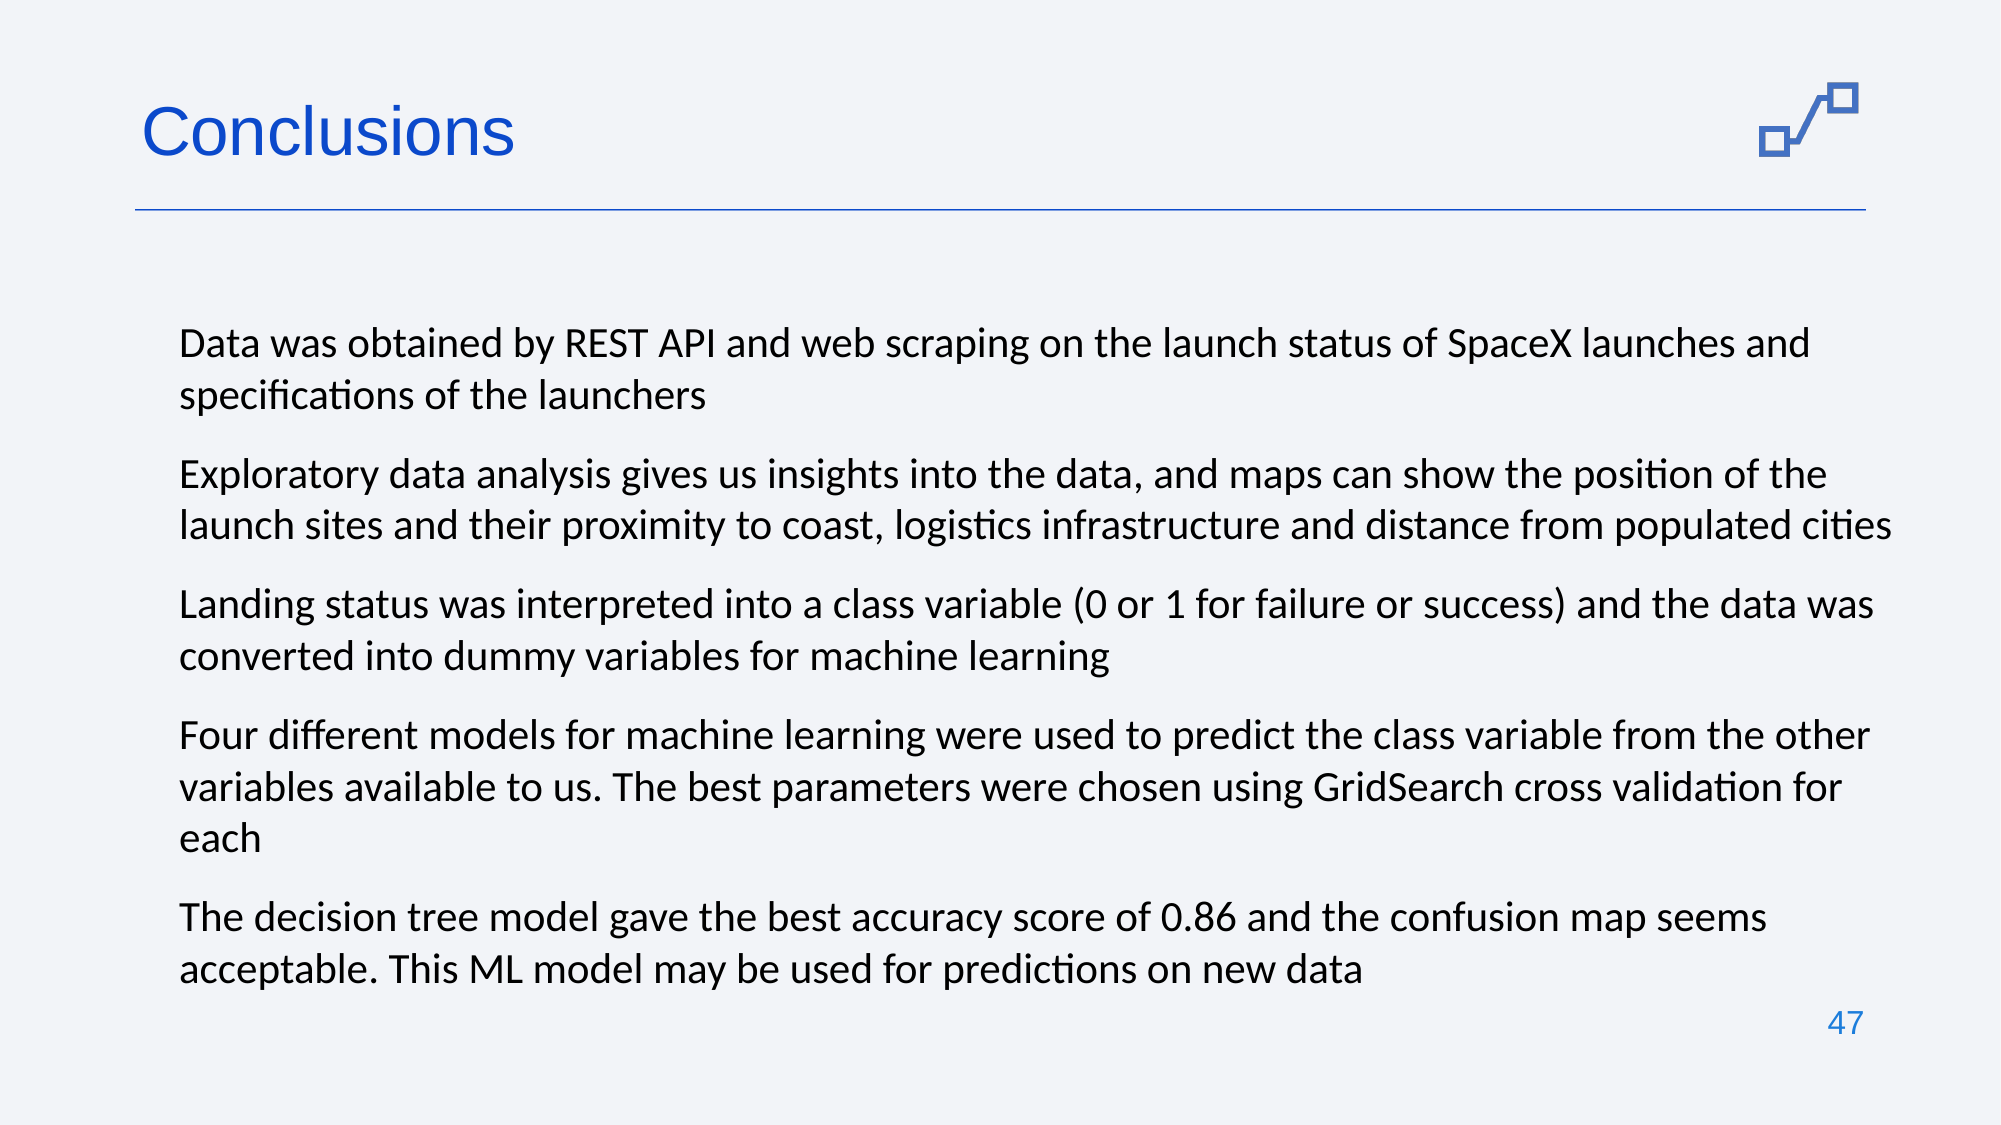

Conclusions
# Data was obtained by REST API and web scraping on the launch status of SpaceX launches and specifications of the launchers
Exploratory data analysis gives us insights into the data, and maps can show the position of the launch sites and their proximity to coast, logistics infrastructure and distance from populated cities
Landing status was interpreted into a class variable (0 or 1 for failure or success) and the data was converted into dummy variables for machine learning
Four different models for machine learning were used to predict the class variable from the other variables available to us. The best parameters were chosen using GridSearch cross validation for each
The decision tree model gave the best accuracy score of 0.86 and the confusion map seems acceptable. This ML model may be used for predictions on new data
47